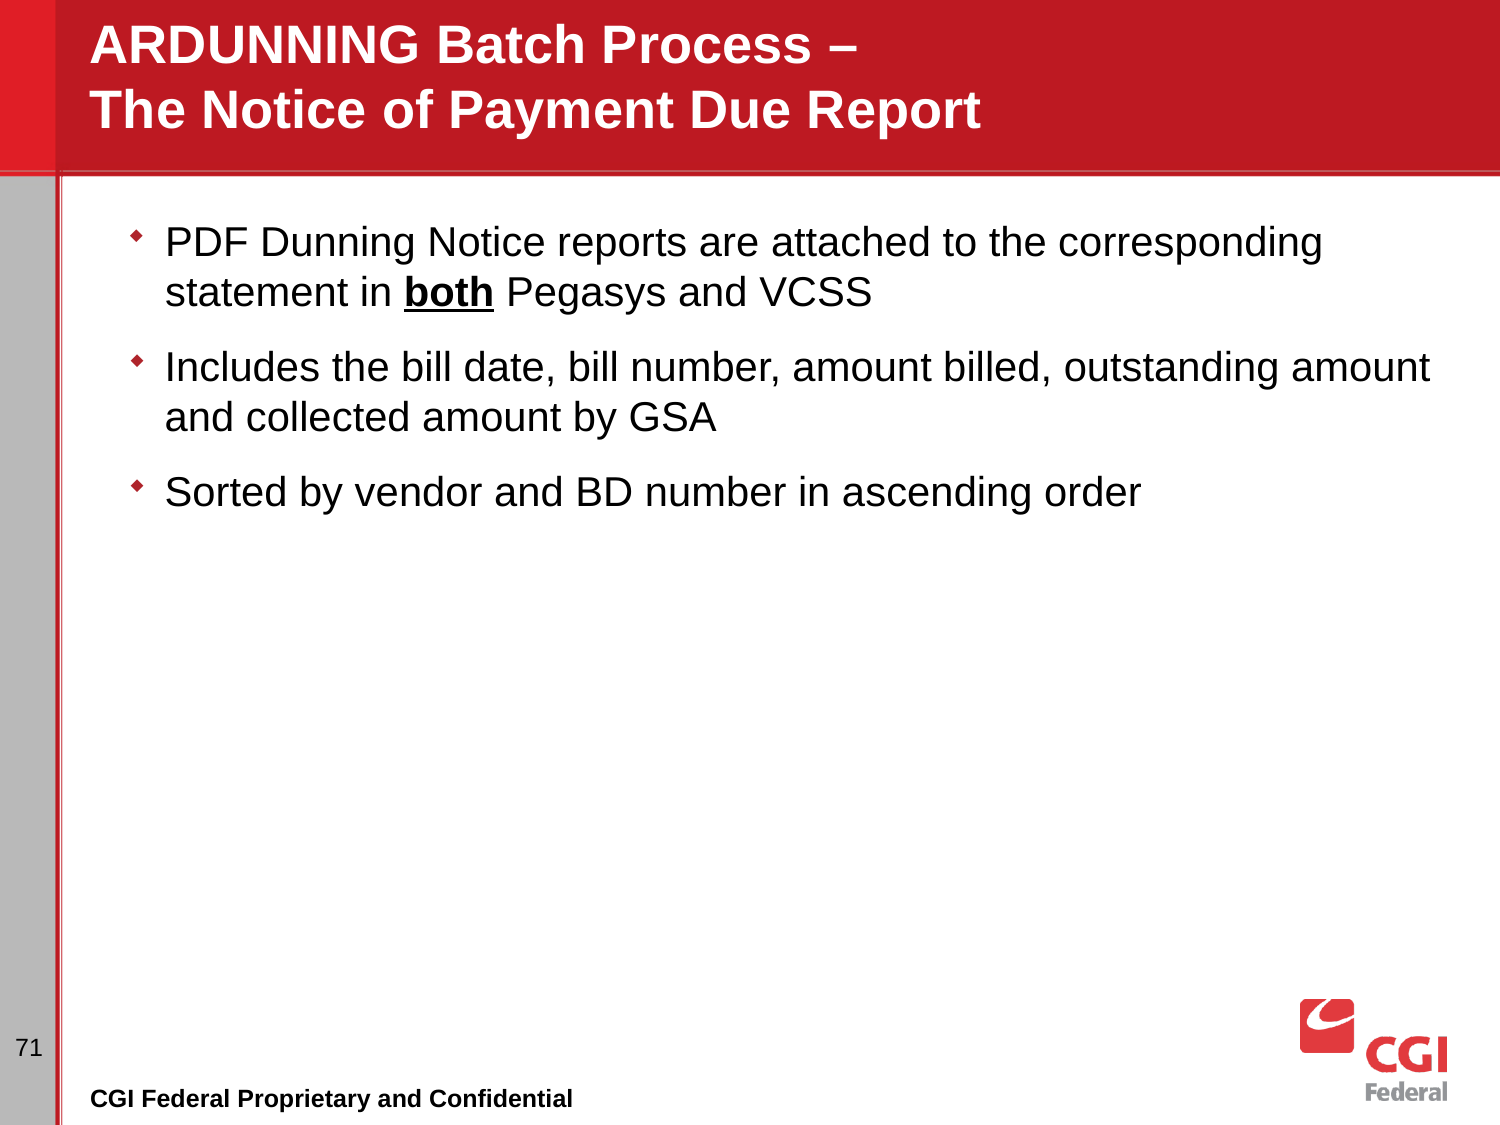

# ARDUNNING Batch Process – The Notice of Payment Due Report
PDF Dunning Notice reports are attached to the corresponding statement in both Pegasys and VCSS
Includes the bill date, bill number, amount billed, outstanding amount and collected amount by GSA
Sorted by vendor and BD number in ascending order

71
CGI Federal Proprietary and Confidential